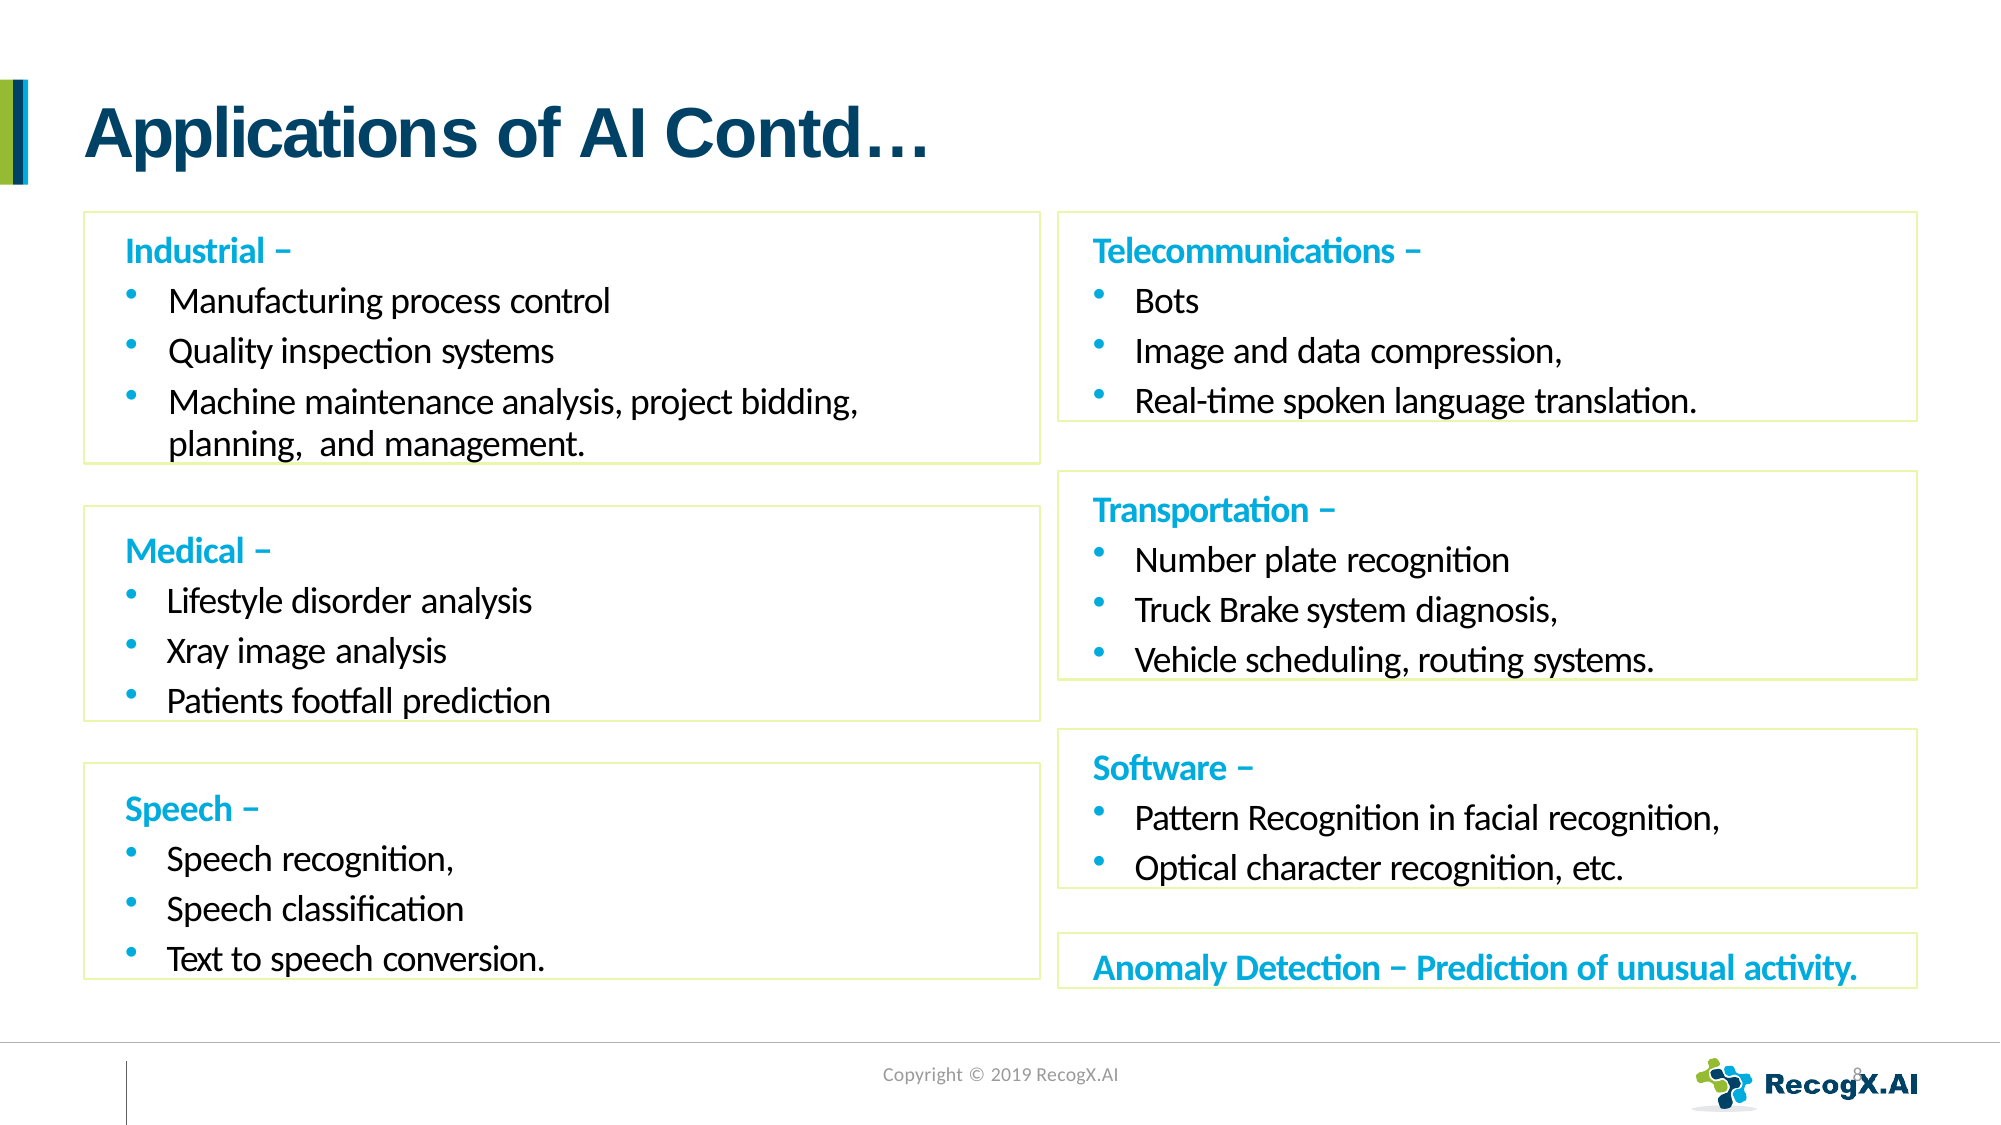

# Applications of AI Contd…
Industrial −
Manufacturing process control
Quality inspection systems
Machine maintenance analysis, project bidding, planning,  and management.
Telecommunications −
Bots
Image and data compression,
Real-time spoken language translation.
Transportation −
Number plate recognition
Truck Brake system diagnosis,
Vehicle scheduling, routing systems.
Medical −
Lifestyle disorder analysis
Xray image analysis
Patients footfall prediction
Software −
Pattern Recognition in facial recognition,
Optical character recognition, etc.
Speech −
Speech recognition,
Speech classiﬁcation
Text to speech conversion.
Anomaly Detection − Prediction of unusual activity.

Copyright © 2019 RecogX.AI
8